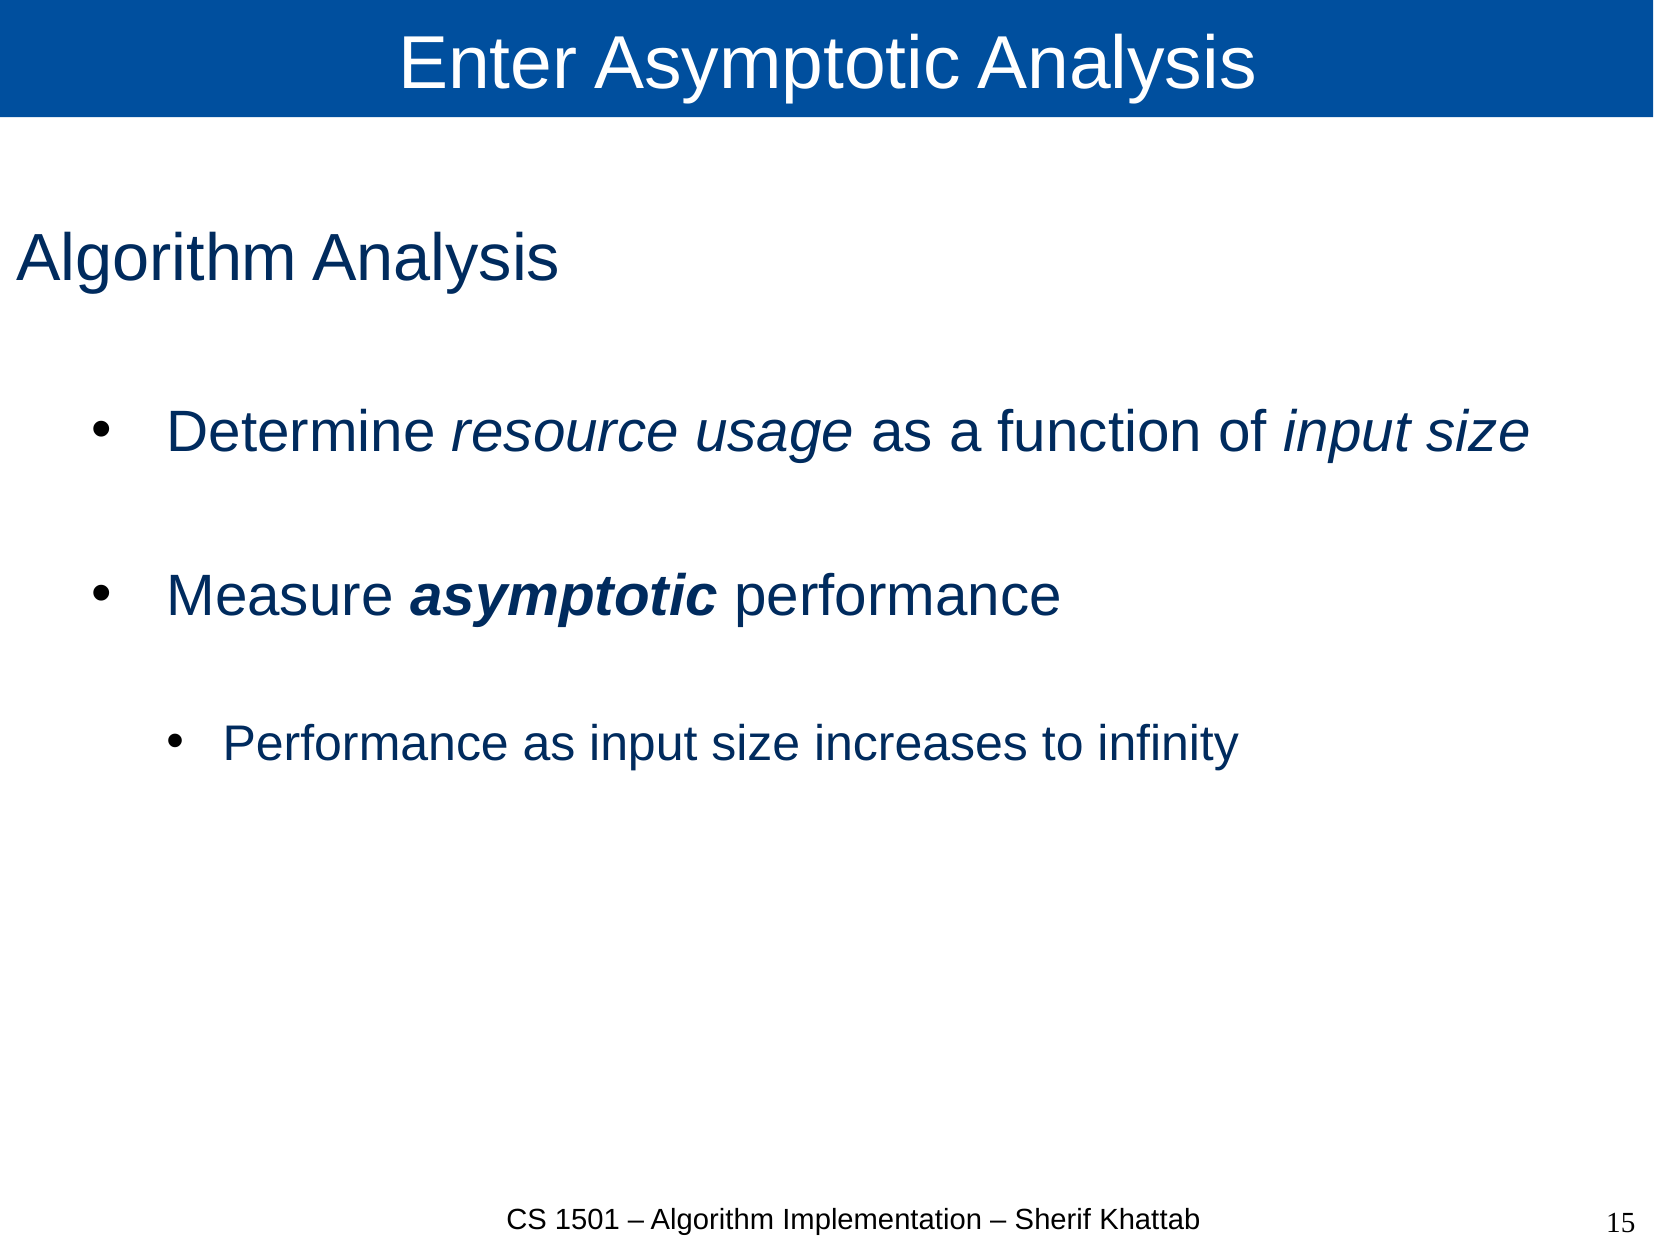

# Enter Asymptotic Analysis
Algorithm Analysis
Determine resource usage as a function of input size
Measure asymptotic performance
Performance as input size increases to infinity
15
CS 1501 – Algorithm Implementation – Sherif Khattab